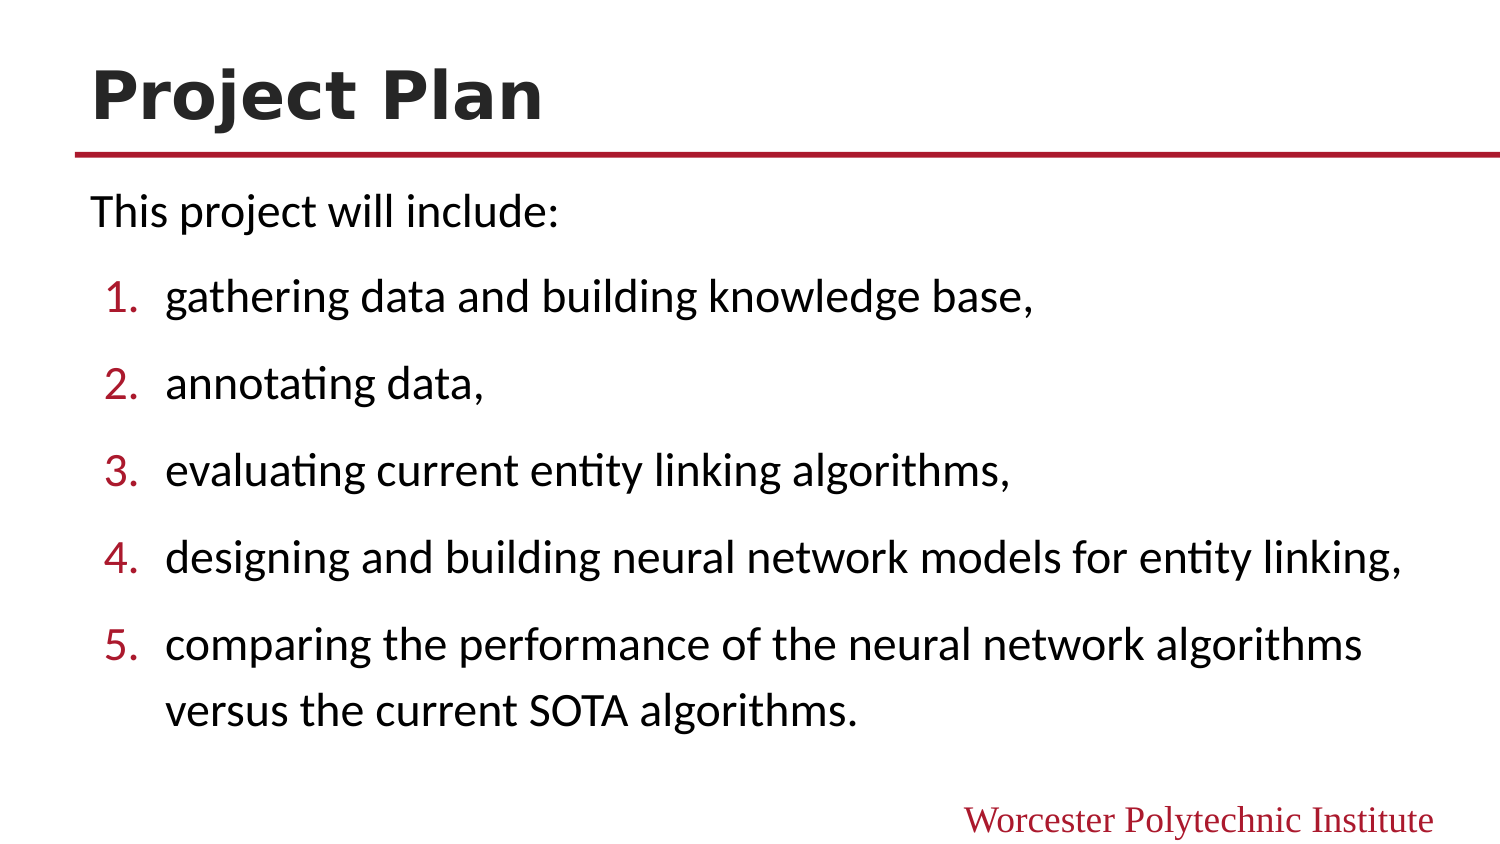

# Project Plan
This project will include:
gathering data and building knowledge base,
annotating data,
evaluating current entity linking algorithms,
designing and building neural network models for entity linking,
comparing the performance of the neural network algorithms versus the current SOTA algorithms.